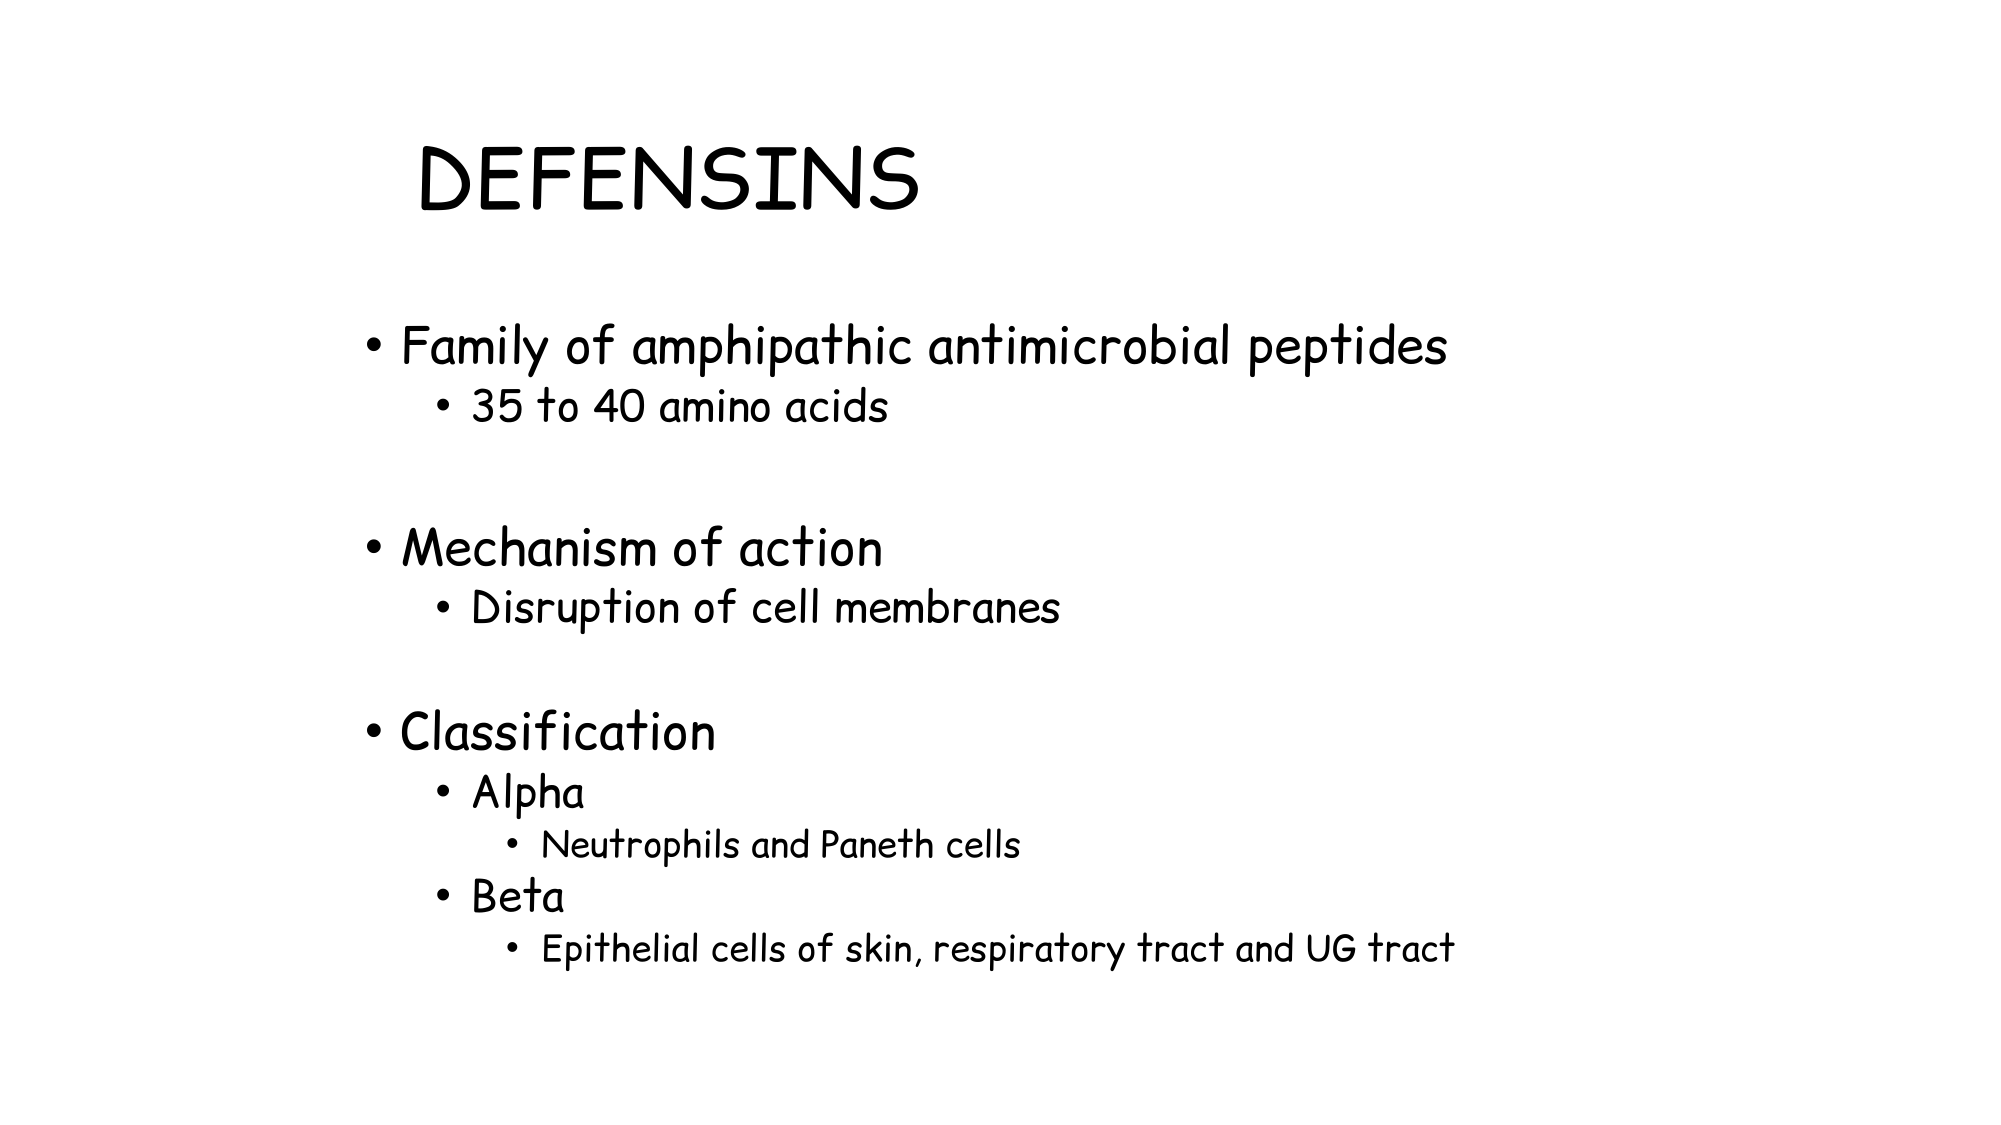

DEFENSINS
Family of amphipathic antimicrobial peptides
35 to 40 amino acids

Mechanism of action
Disruption of cell membranes

Classification
Alpha
Neutrophils and Paneth cells
Beta
Epithelial cells of skin, respiratory tract and UG tract